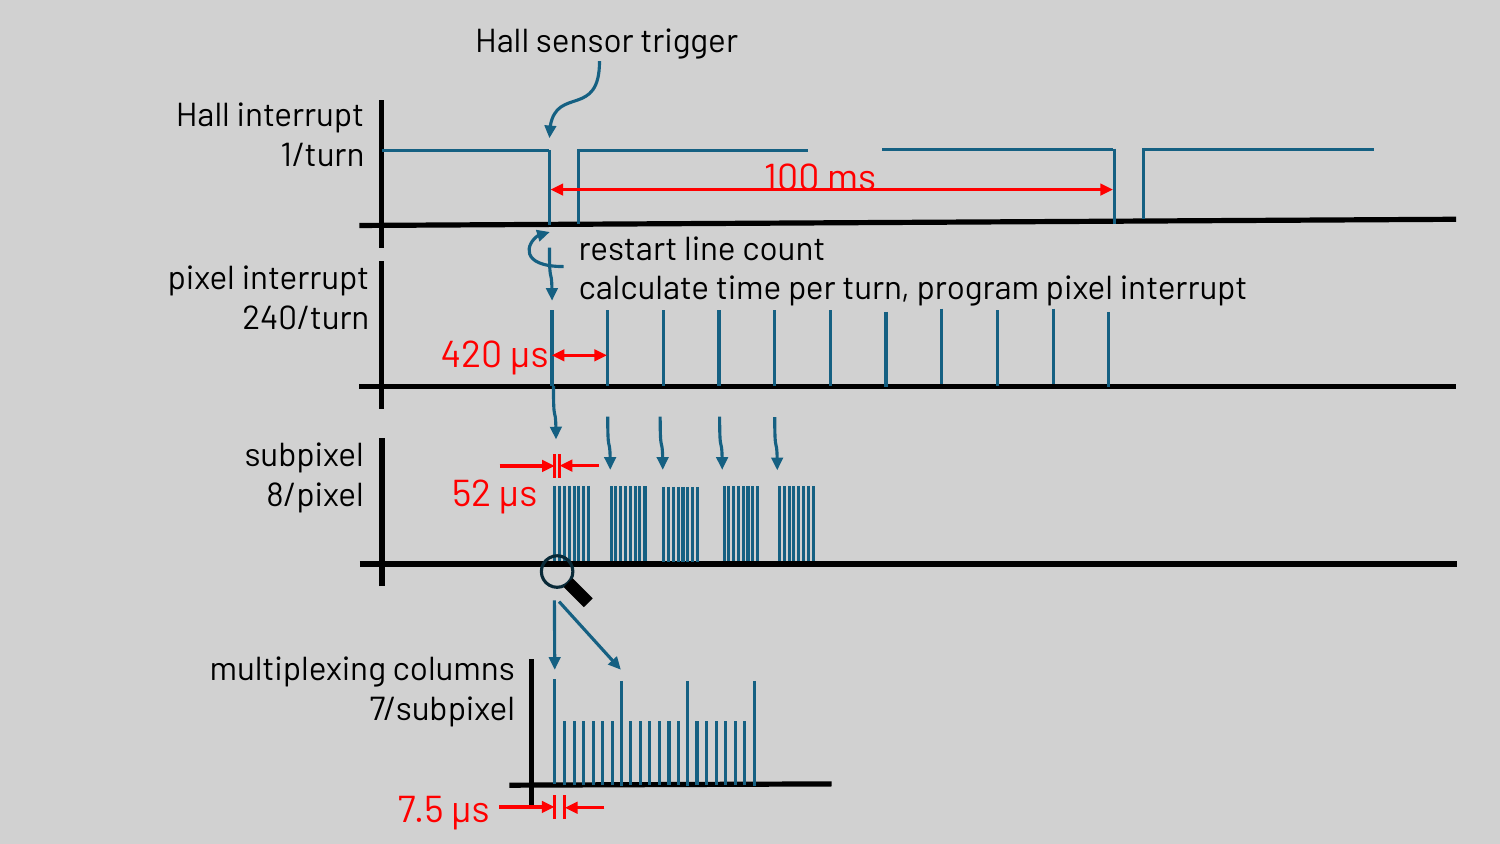

Hall sensor trigger
Hall interrupt
1/turn
100 ms
restart line count
calculate time per turn, program pixel interrupt
pixel interrupt
240/turn
420 µs
subpixel
8/pixel
52 µs

multiplexing columns
7/subpixel
7.5 µs